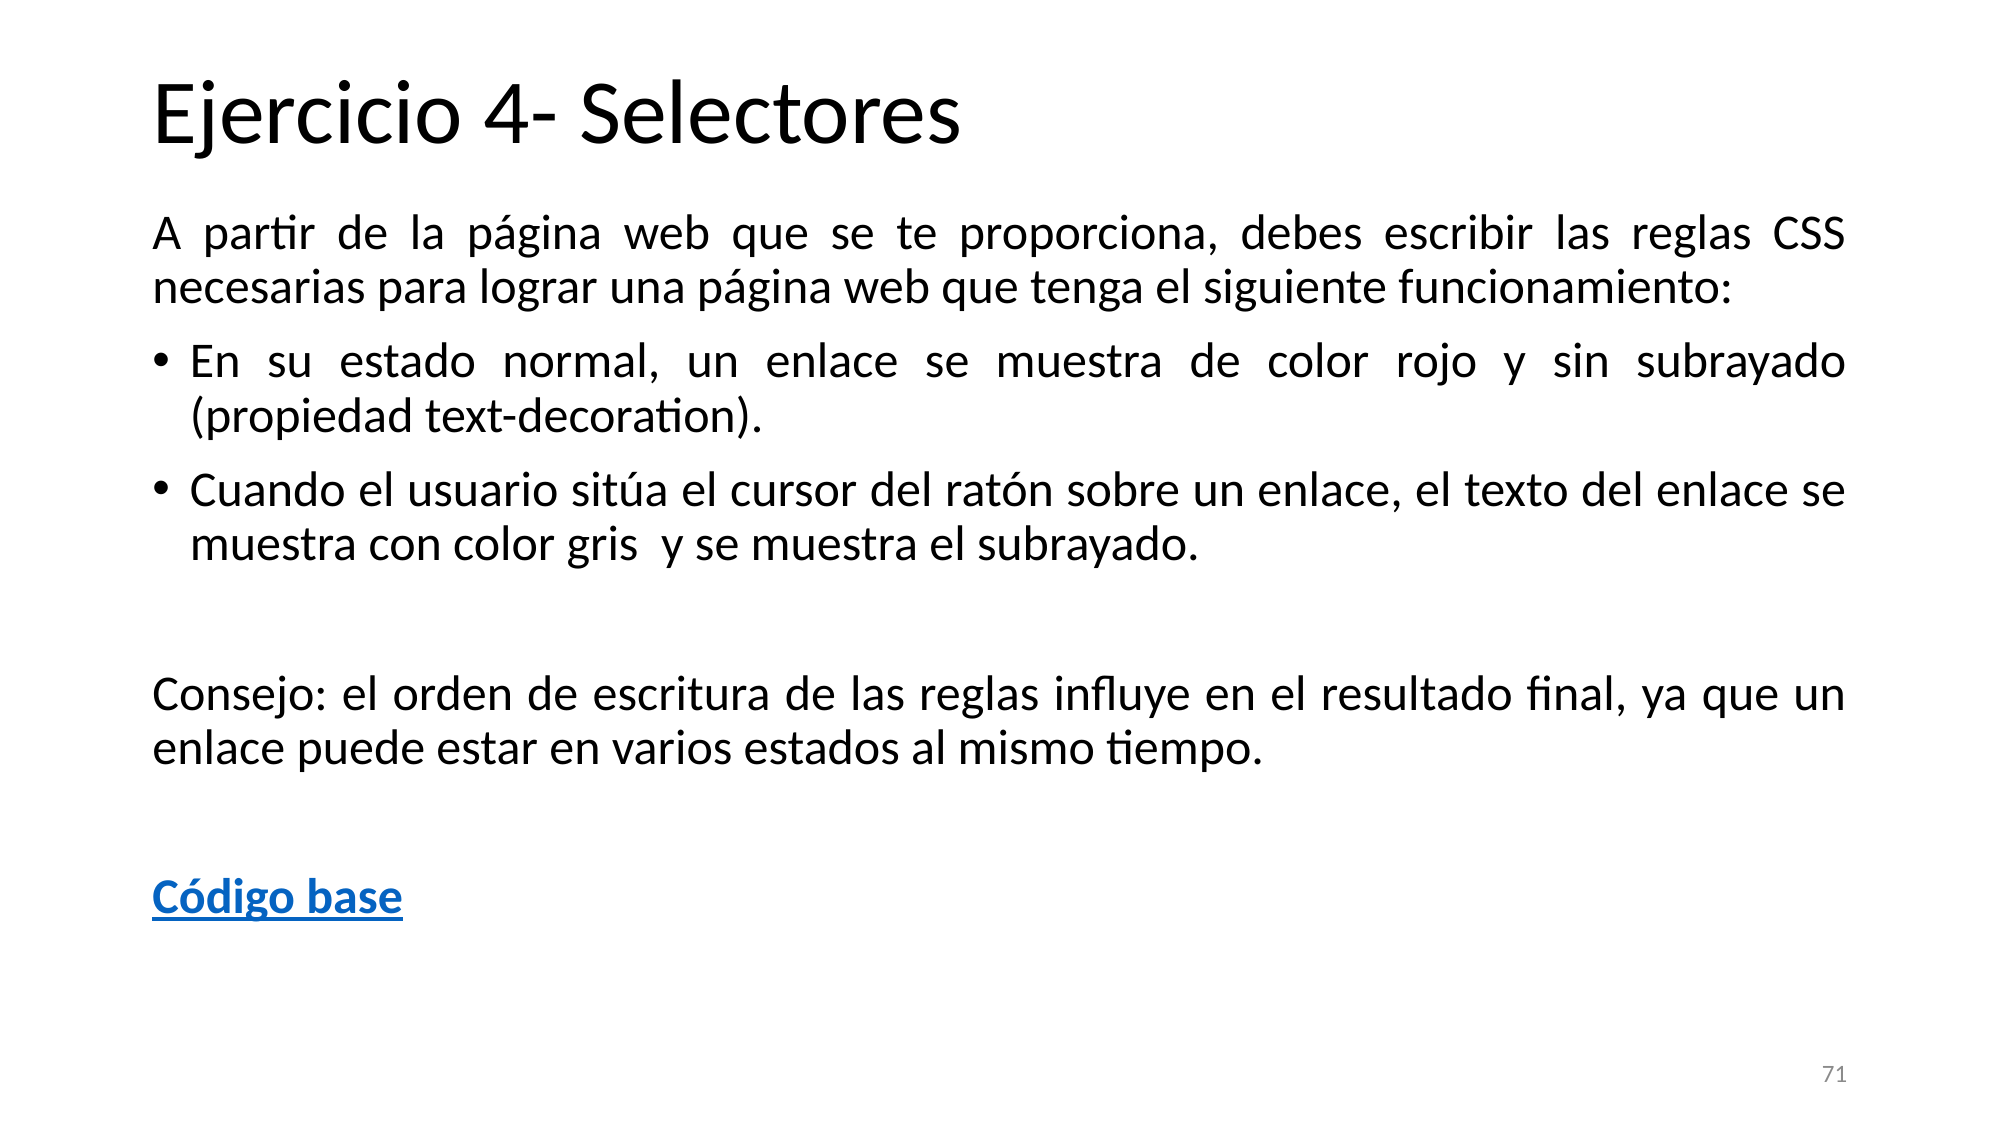

# Ejercicio 4- Selectores
A partir de la página web que se te proporciona, debes escribir las reglas CSS necesarias para lograr una página web que tenga el siguiente funcionamiento:
En su estado normal, un enlace se muestra de color rojo y sin subrayado (propiedad text-decoration).
Cuando el usuario sitúa el cursor del ratón sobre un enlace, el texto del enlace se muestra con color gris  y se muestra el subrayado.

Consejo: el orden de escritura de las reglas influye en el resultado final, ya que un enlace puede estar en varios estados al mismo tiempo.

Código base

71